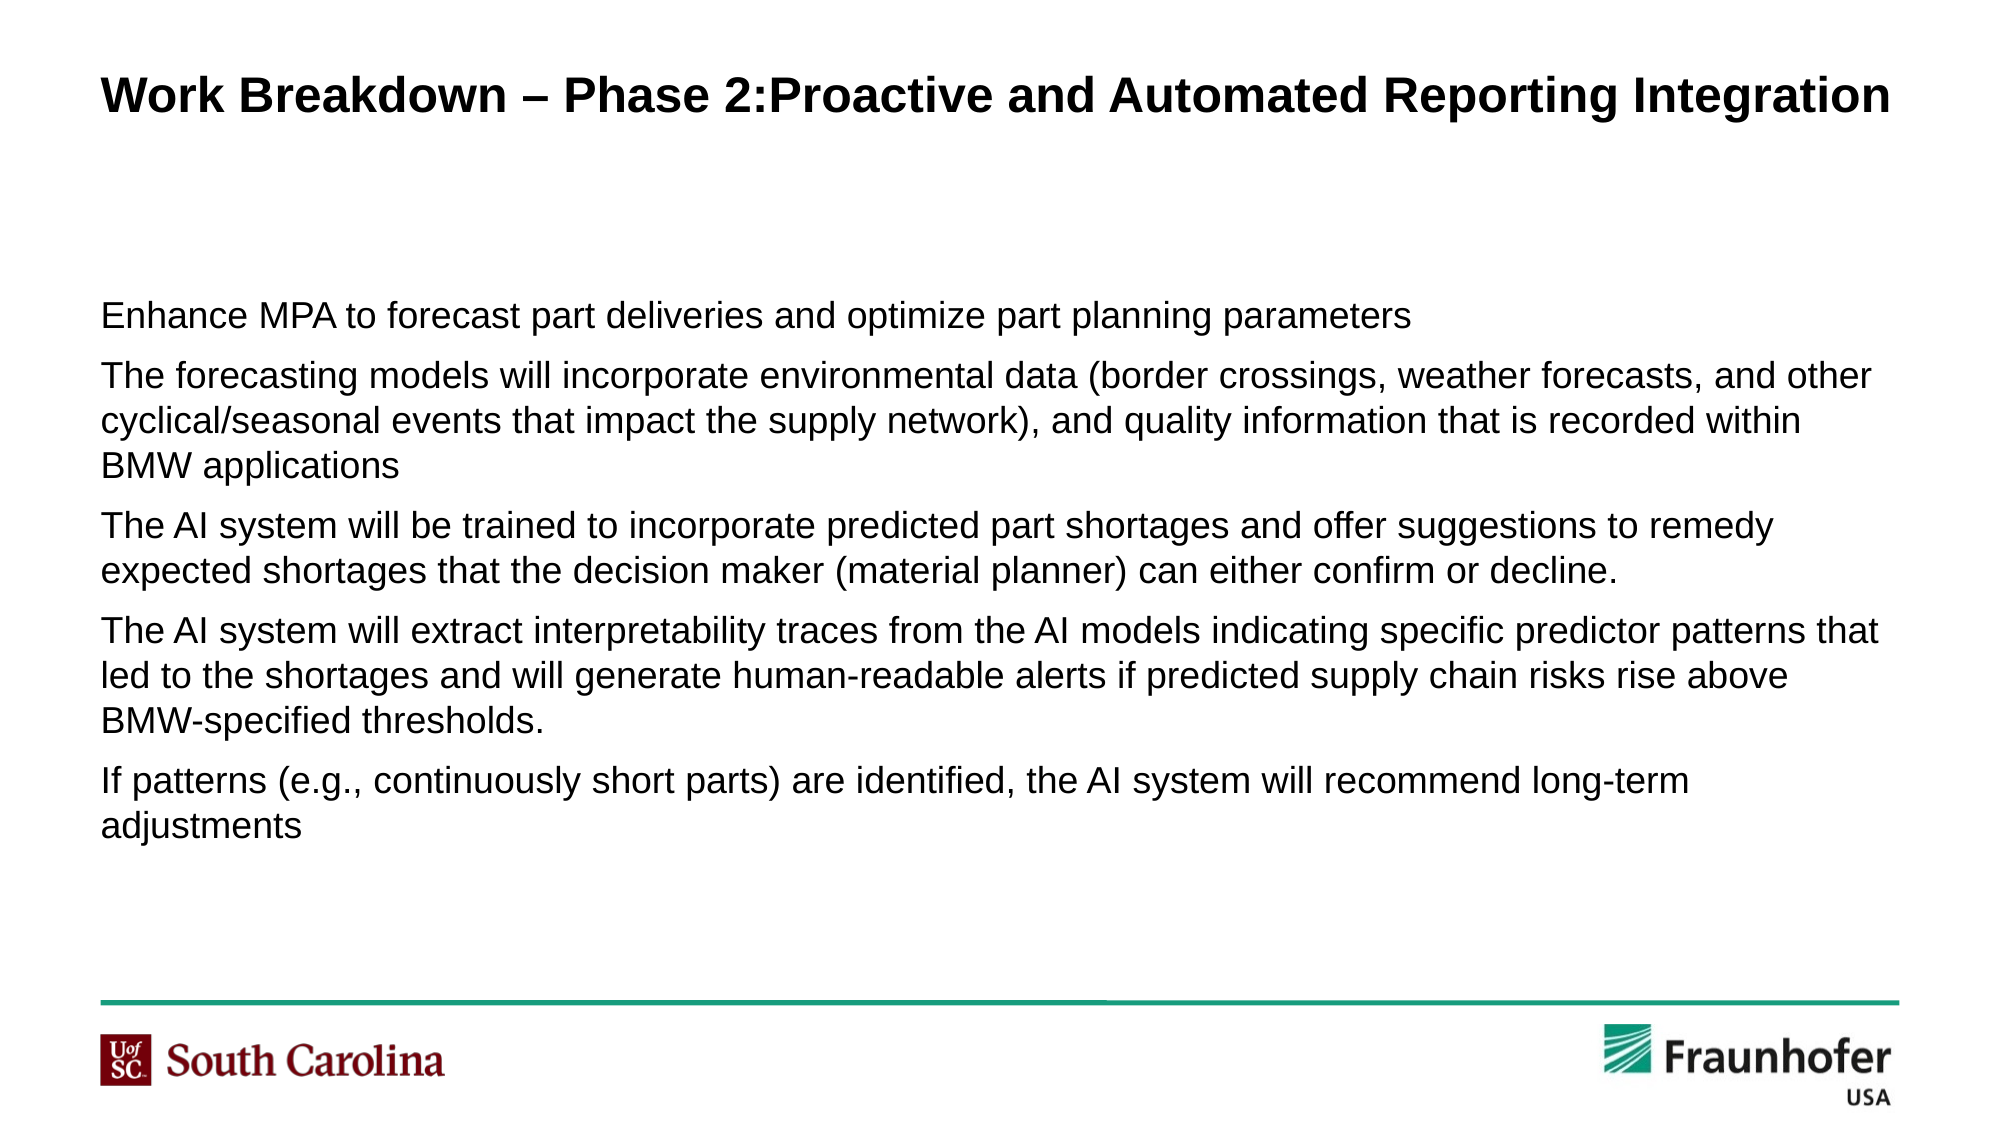

# Work Breakdown – Phase 2:Proactive and Automated Reporting Integration
Enhance MPA to forecast part deliveries and optimize part planning parameters
The forecasting models will incorporate environmental data (border crossings, weather forecasts, and other cyclical/seasonal events that impact the supply network), and quality information that is recorded within BMW applications
The AI system will be trained to incorporate predicted part shortages and offer suggestions to remedy expected shortages that the decision maker (material planner) can either confirm or decline.
The AI system will extract interpretability traces from the AI models indicating specific predictor patterns that led to the shortages and will generate human-readable alerts if predicted supply chain risks rise above BMW-specified thresholds.
If patterns (e.g., continuously short parts) are identified, the AI system will recommend long-term adjustments